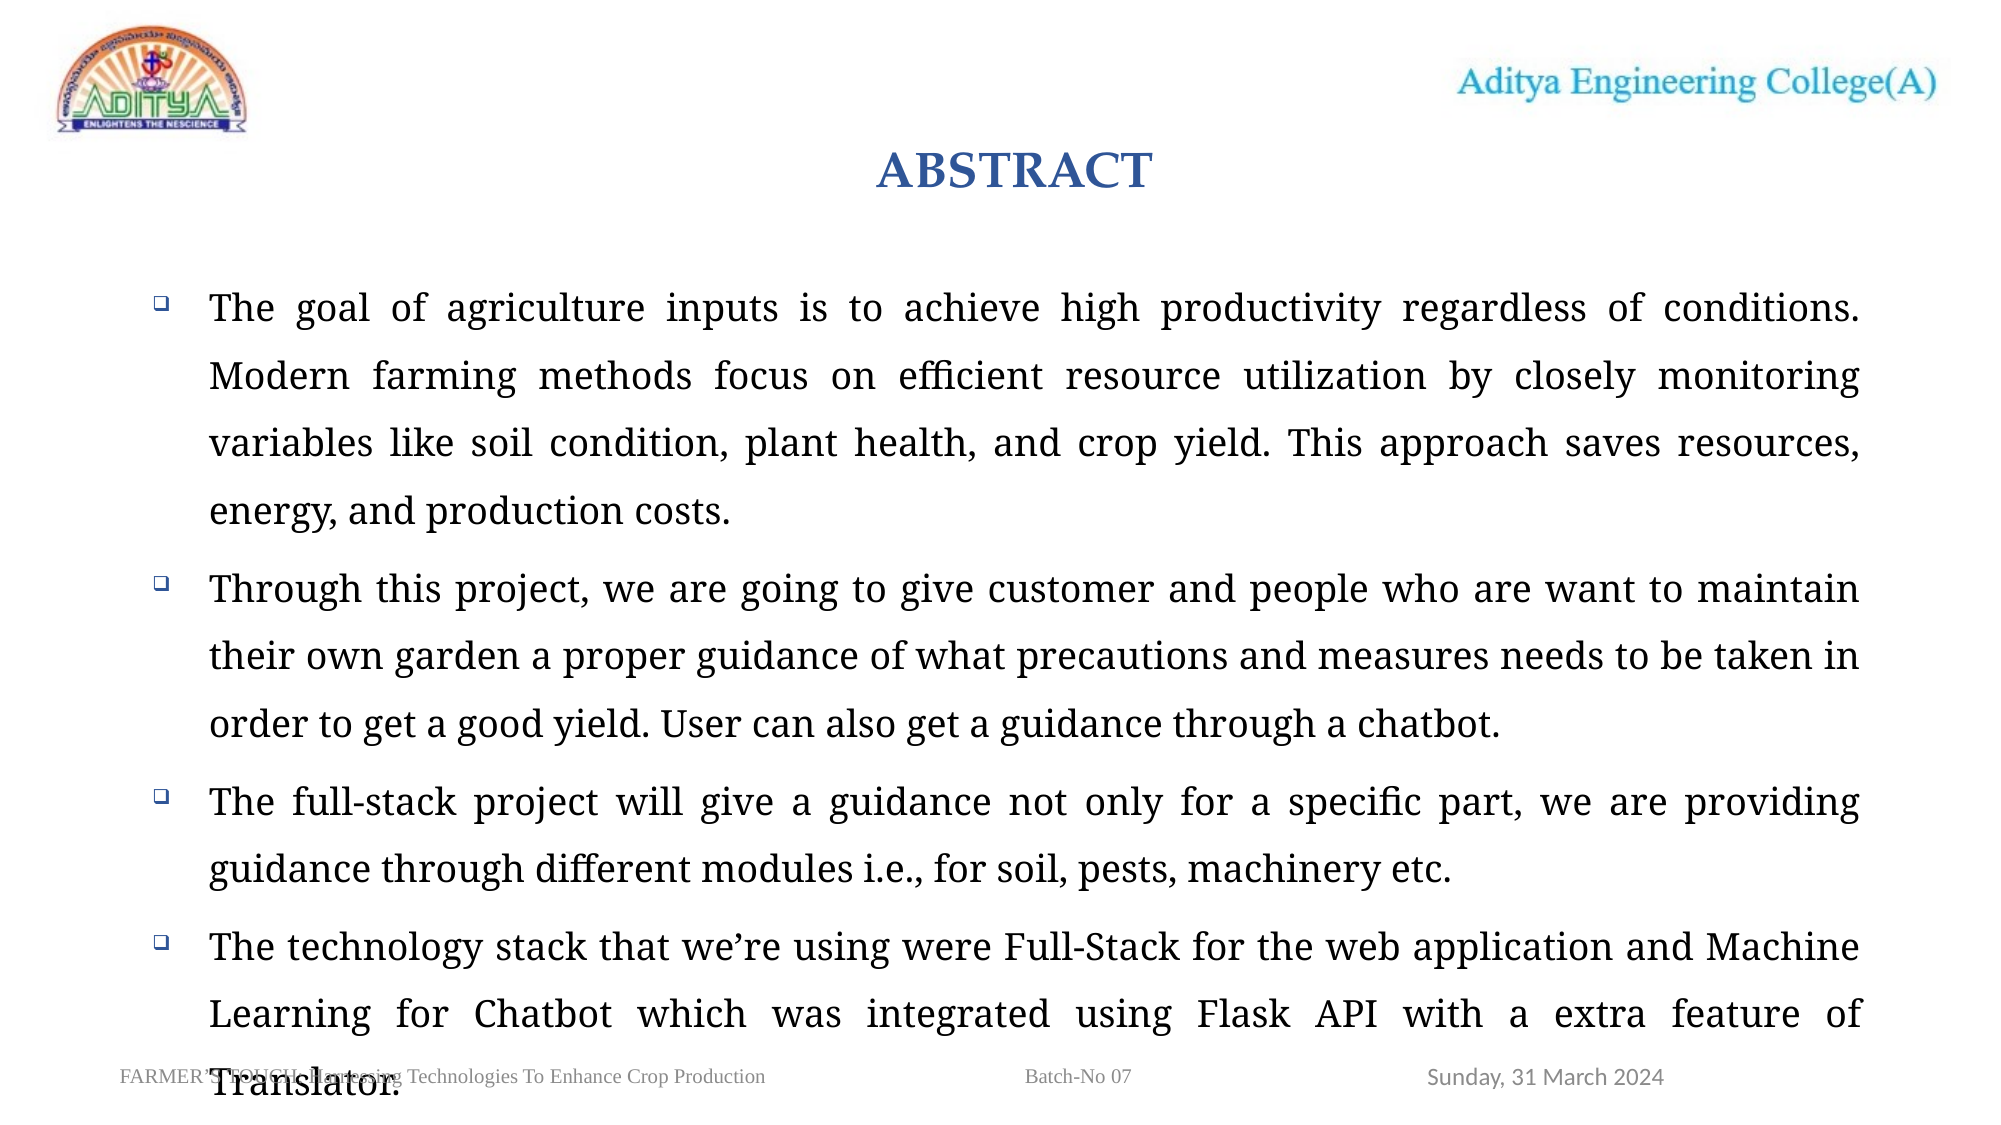

# ABSTRACT
The goal of agriculture inputs is to achieve high productivity regardless of conditions. Modern farming methods focus on efficient resource utilization by closely monitoring variables like soil condition, plant health, and crop yield. This approach saves resources, energy, and production costs.
Through this project, we are going to give customer and people who are want to maintain their own garden a proper guidance of what precautions and measures needs to be taken in order to get a good yield. User can also get a guidance through a chatbot.
The full-stack project will give a guidance not only for a specific part, we are providing guidance through different modules i.e., for soil, pests, machinery etc.
The technology stack that we’re using were Full-Stack for the web application and Machine Learning for Chatbot which was integrated using Flask API with a extra feature of Translator.
3
Sunday, 31 March 2024
FARMER’S TOUCH: Harnessing Technologies To Enhance Crop Production		 Batch-No 07